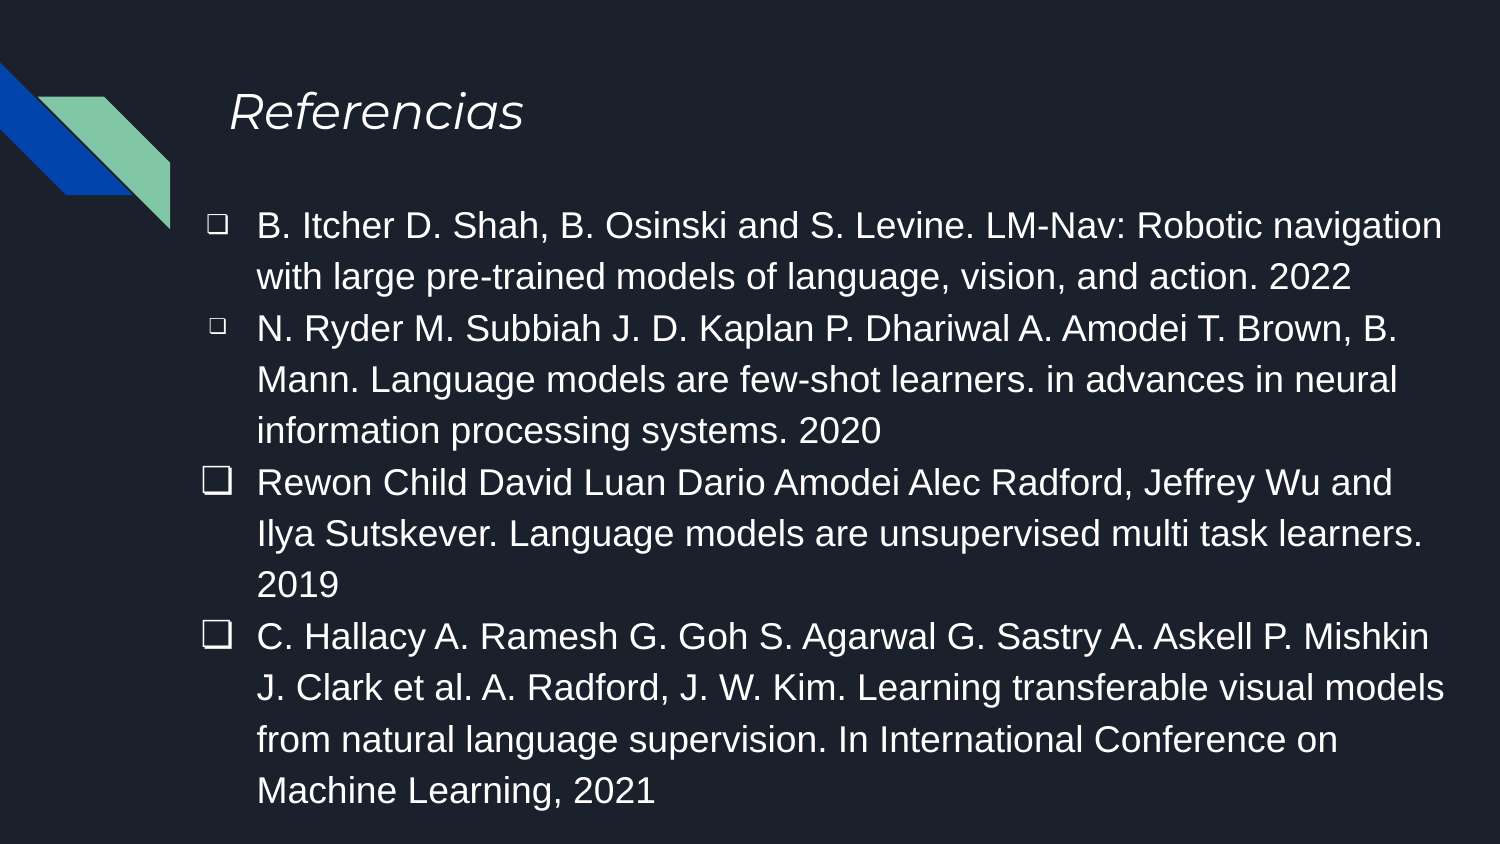

# Referencias
B. Itcher D. Shah, B. Osinski and S. Levine. LM-Nav: Robotic navigation with large pre-trained models of language, vision, and action. 2022
N. Ryder M. Subbiah J. D. Kaplan P. Dhariwal A. Amodei T. Brown, B. Mann. Language models are few-shot learners. in advances in neural information processing systems. 2020
Rewon Child David Luan Dario Amodei Alec Radford, Jeffrey Wu and Ilya Sutskever. Language models are unsupervised multi task learners. 2019
C. Hallacy A. Ramesh G. Goh S. Agarwal G. Sastry A. Askell P. Mishkin J. Clark et al. A. Radford, J. W. Kim. Learning transferable visual models from natural language supervision. In International Conference on Machine Learning, 2021